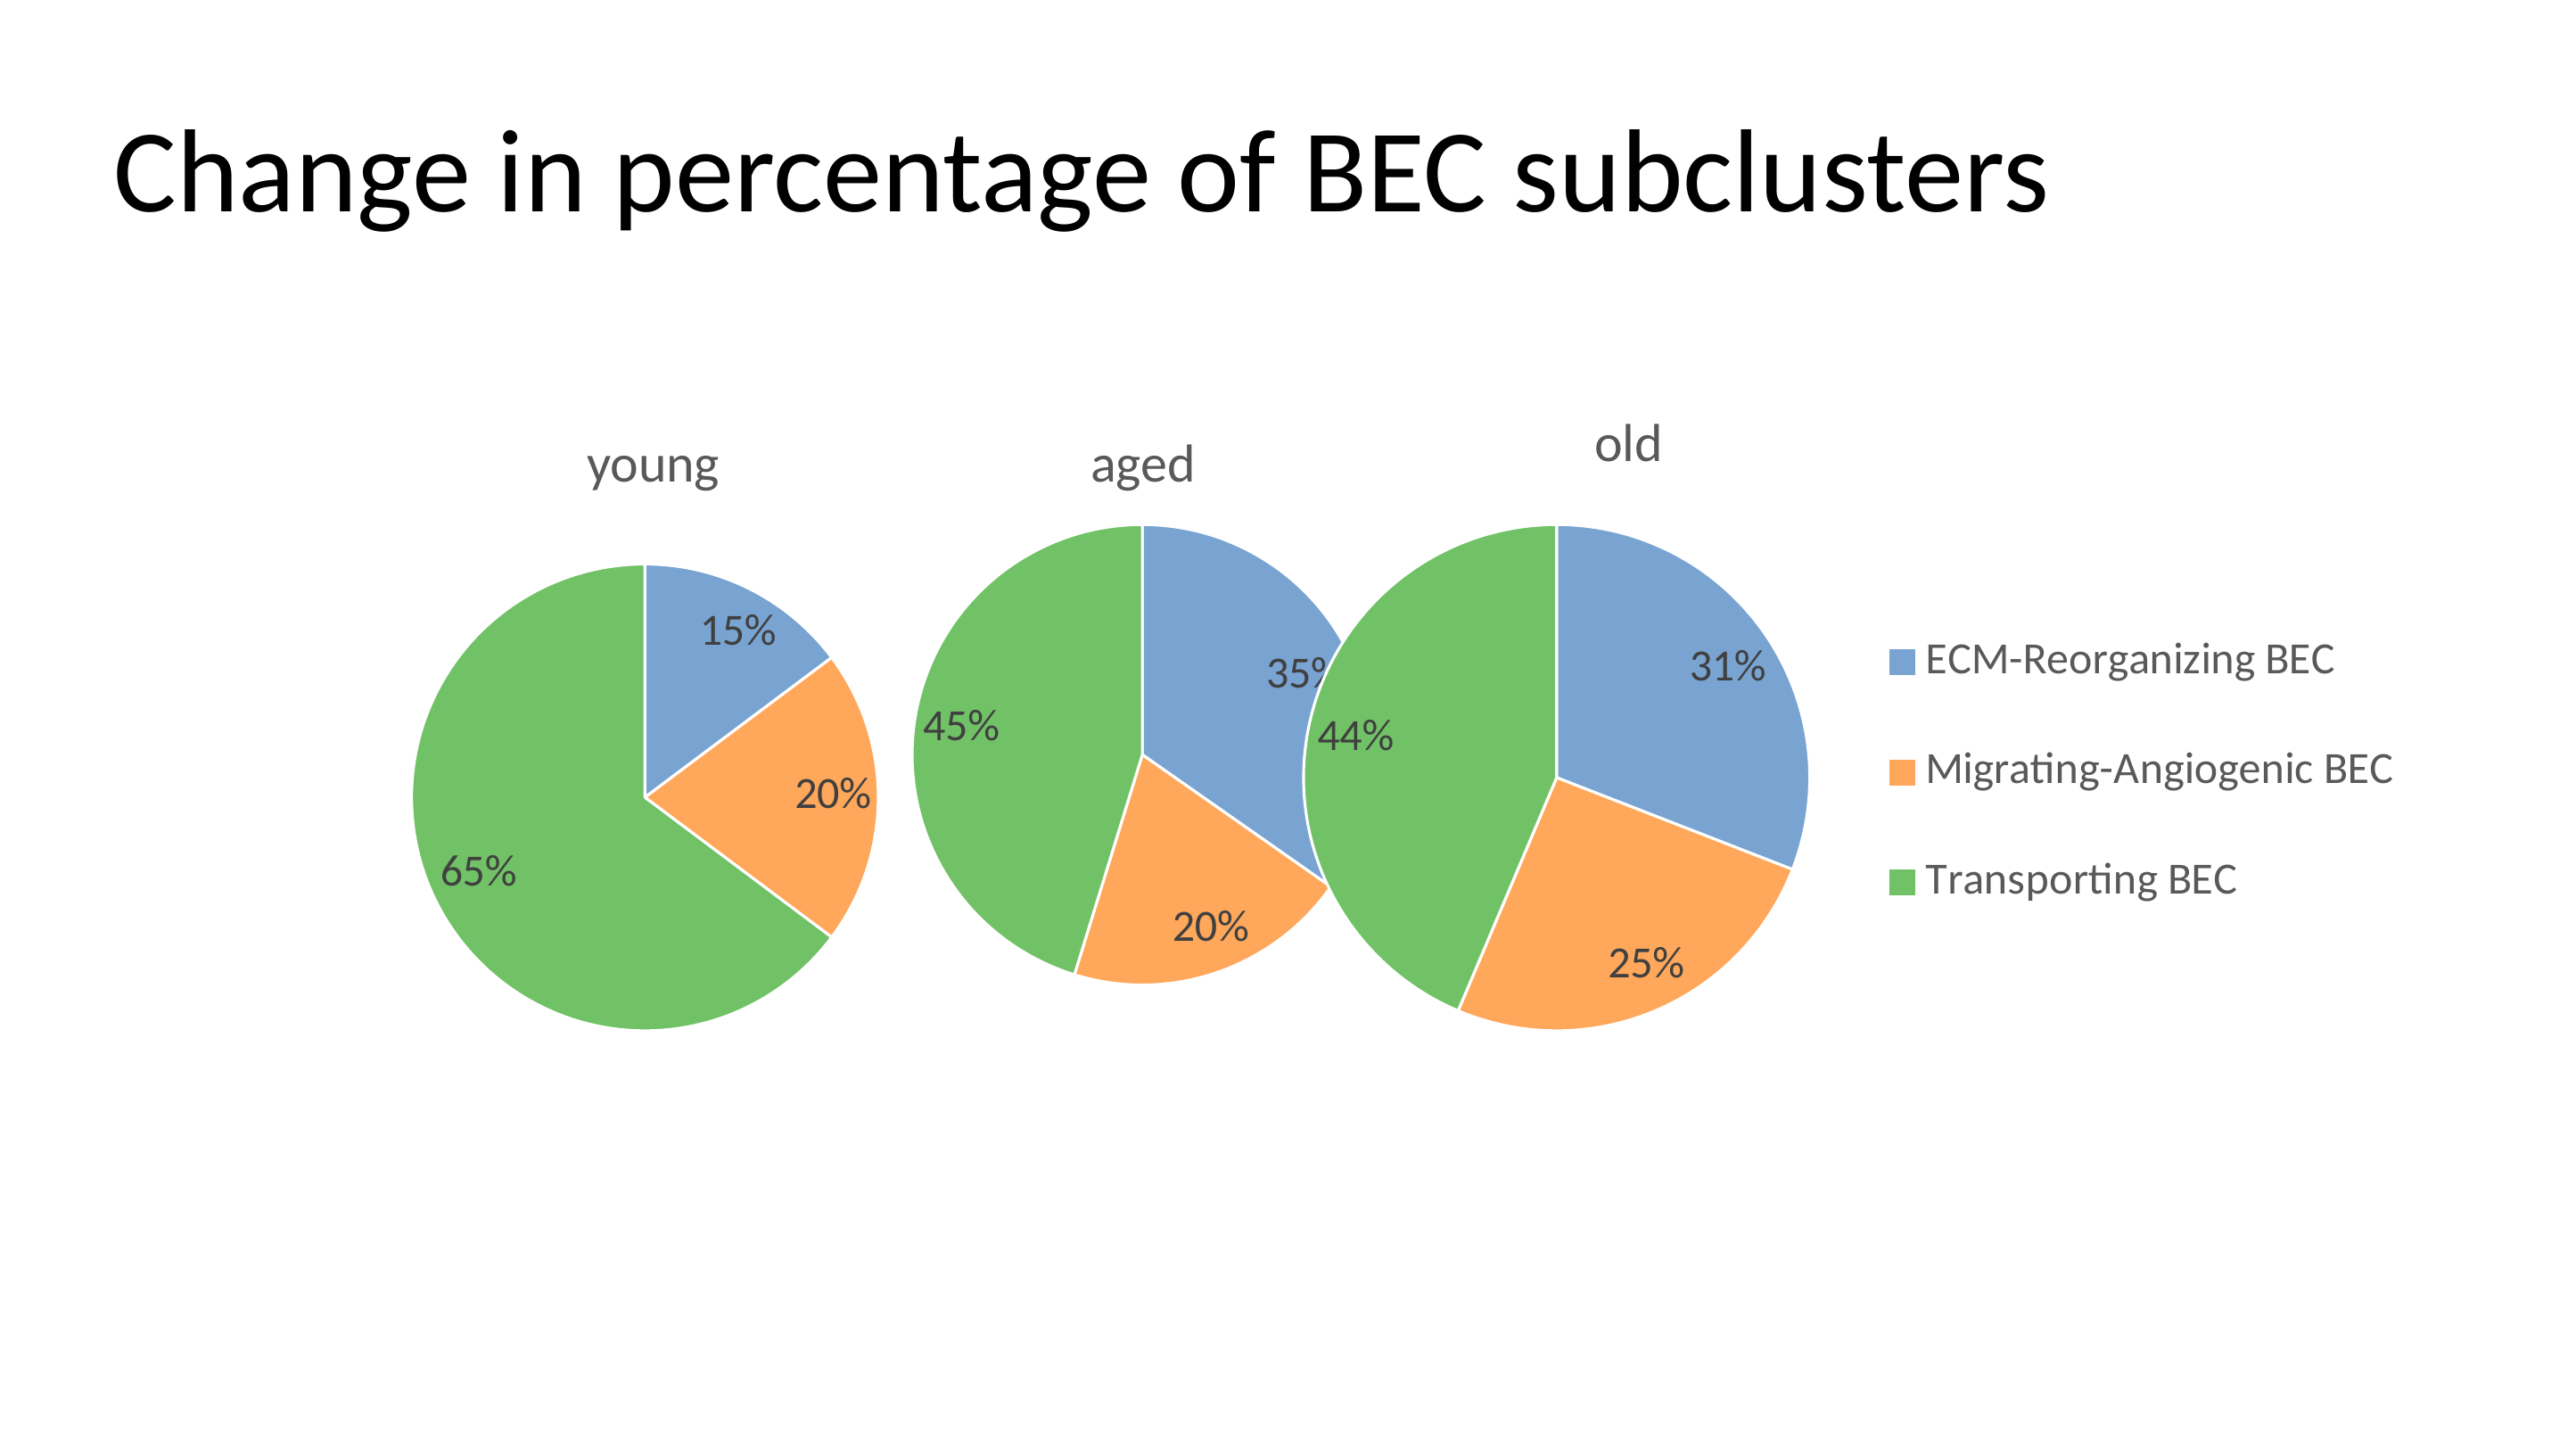

Change in percentage of BEC subclusters

### Chart:

| Category | young |
|---|---|
| ECM-Reorganizing BEC | 13.0 |
| Migrating-Angiogenic BEC | 18.0 |
| Transporting BEC | 57.0 |

### Chart:

| Category | aged |
|---|---|
| ECM-Reorganizing BEC | 142.0 |
| Migrating-Angiogenic BEC | 82.0 |
| Transporting BEC | 185.0 |

### Chart:

| Category | old |
|---|---|
| ECM-Reorganizing BEC | 17.0 |
| Migrating-Angiogenic BEC | 14.0 |
| Transporting BEC | 24.0 |